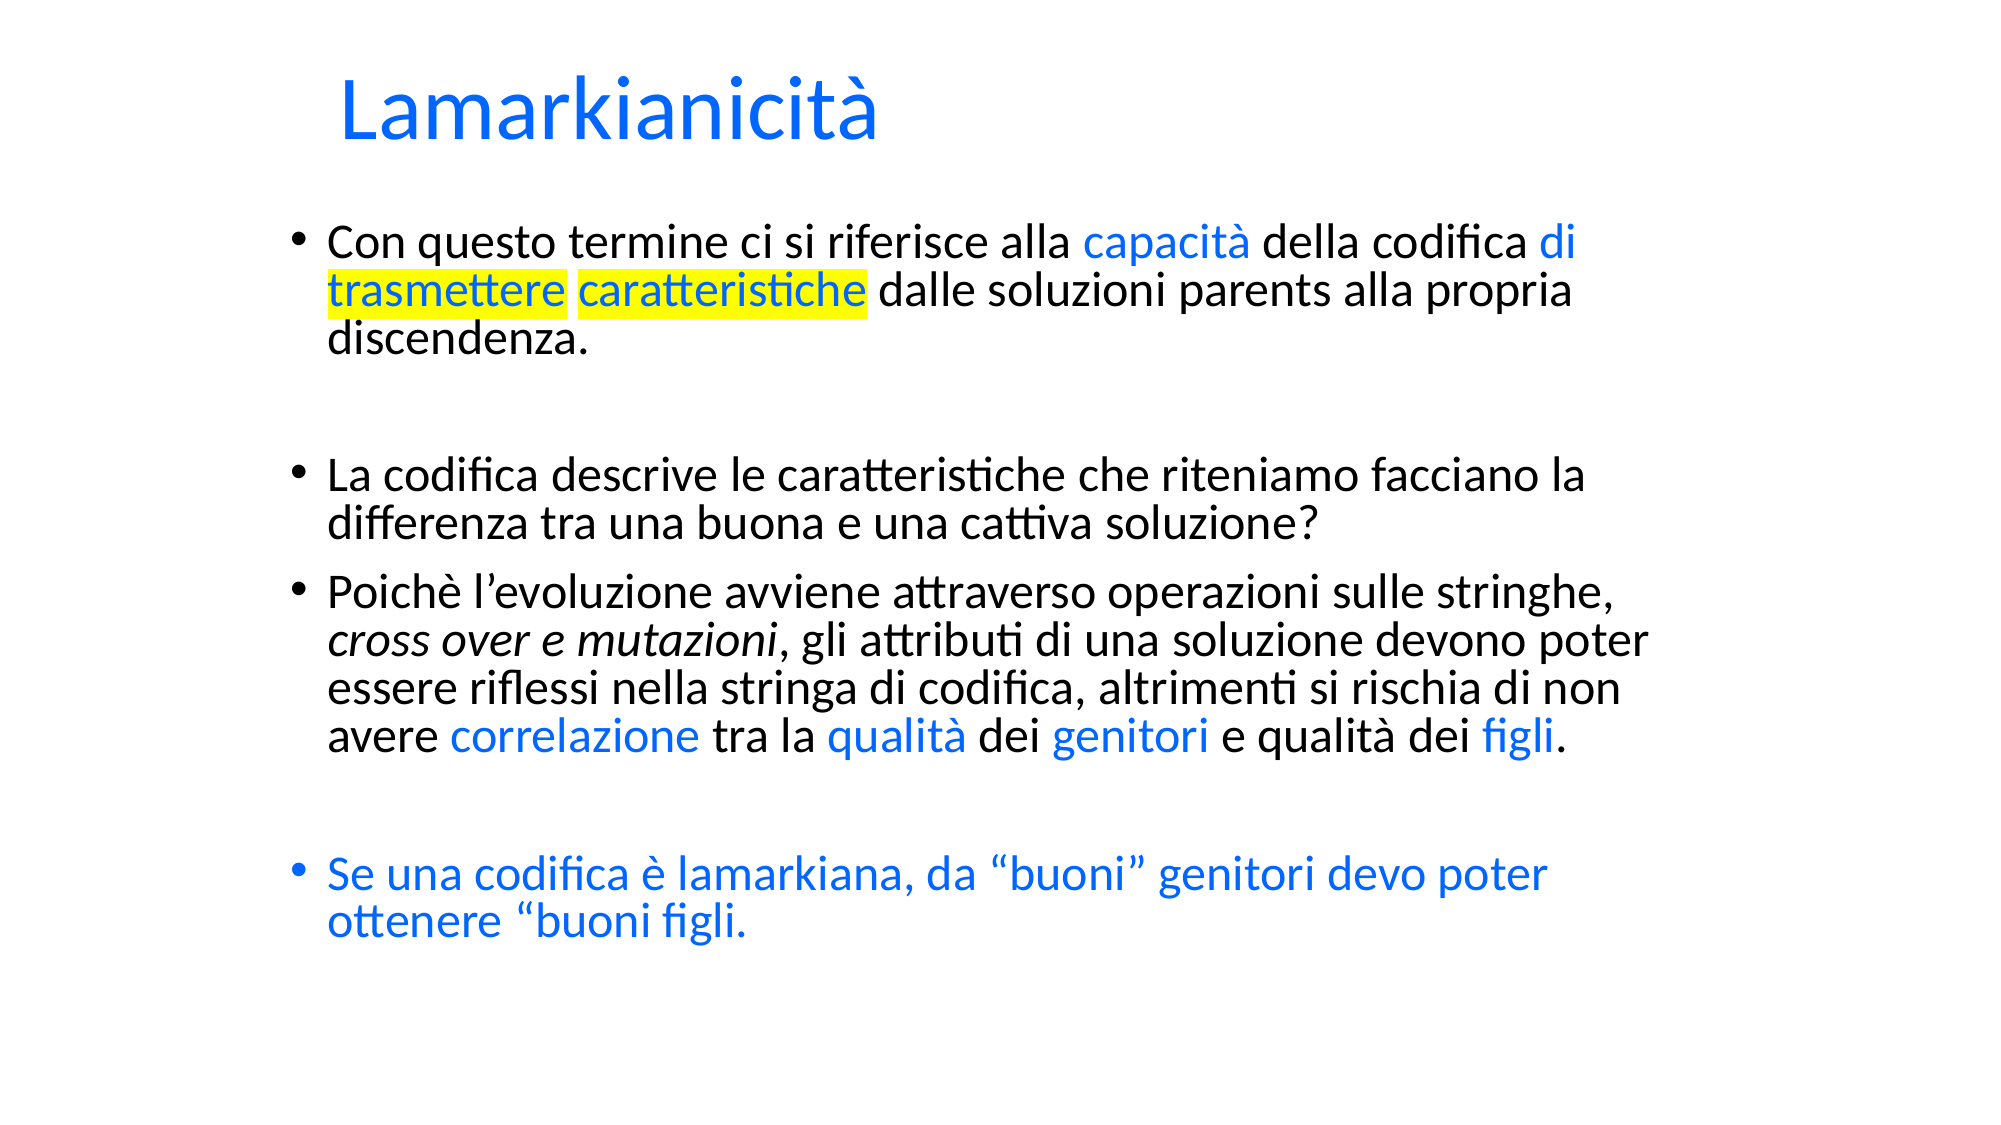

# Lamarkianicità
Con questo termine ci si riferisce alla capacità della codifica di trasmettere caratteristiche dalle soluzioni parents alla propria discendenza.

La codifica descrive le caratteristiche che riteniamo facciano la differenza tra una buona e una cattiva soluzione?
Poichè l’evoluzione avviene attraverso operazioni sulle stringhe, cross over e mutazioni, gli attributi di una soluzione devono poter essere riflessi nella stringa di codifica, altrimenti si rischia di non avere correlazione tra la qualità dei genitori e qualità dei figli.

Se una codifica è lamarkiana, da “buoni” genitori devo poter ottenere “buoni figli.